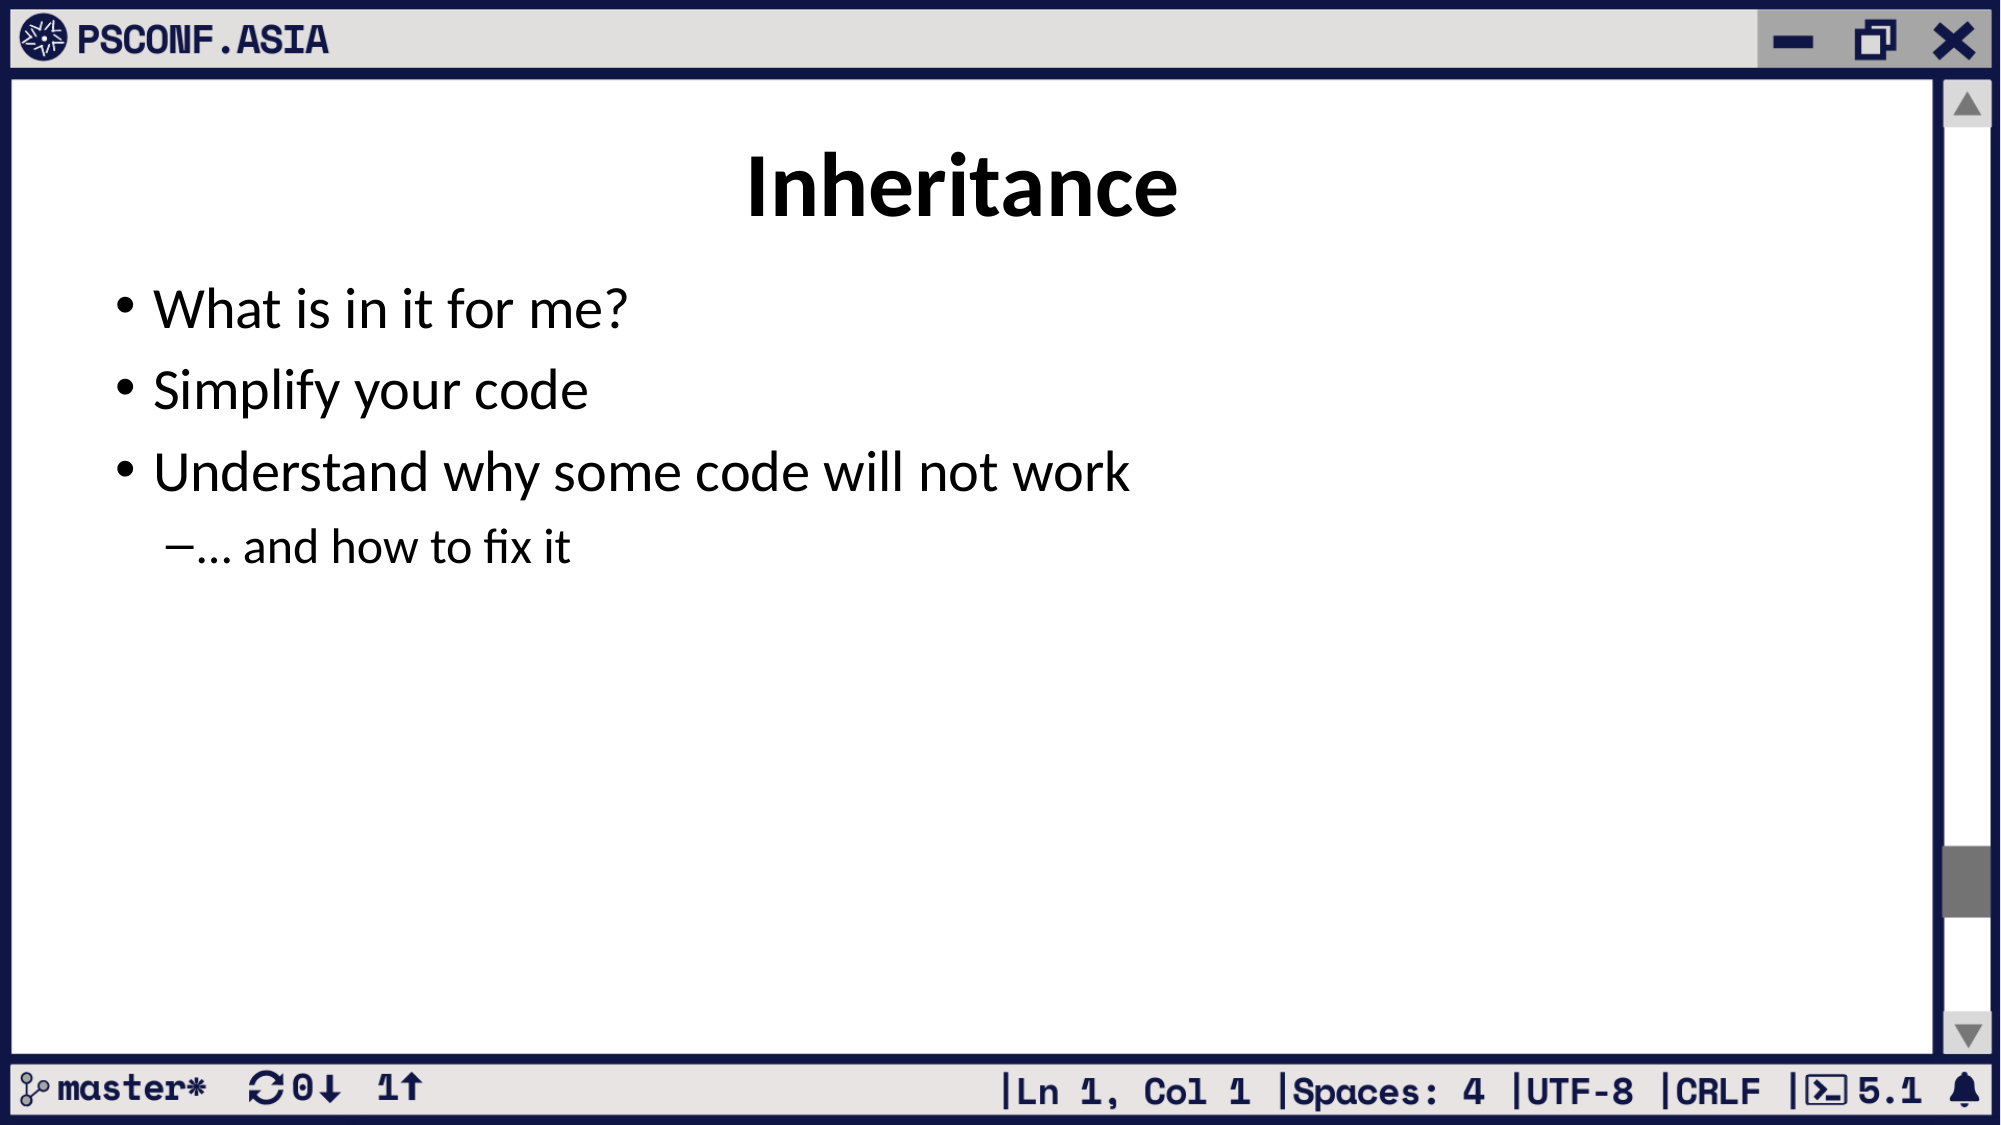

Inheritance
What is in it for me?
Simplify your code
Understand why some code will not work
… and how to fix it